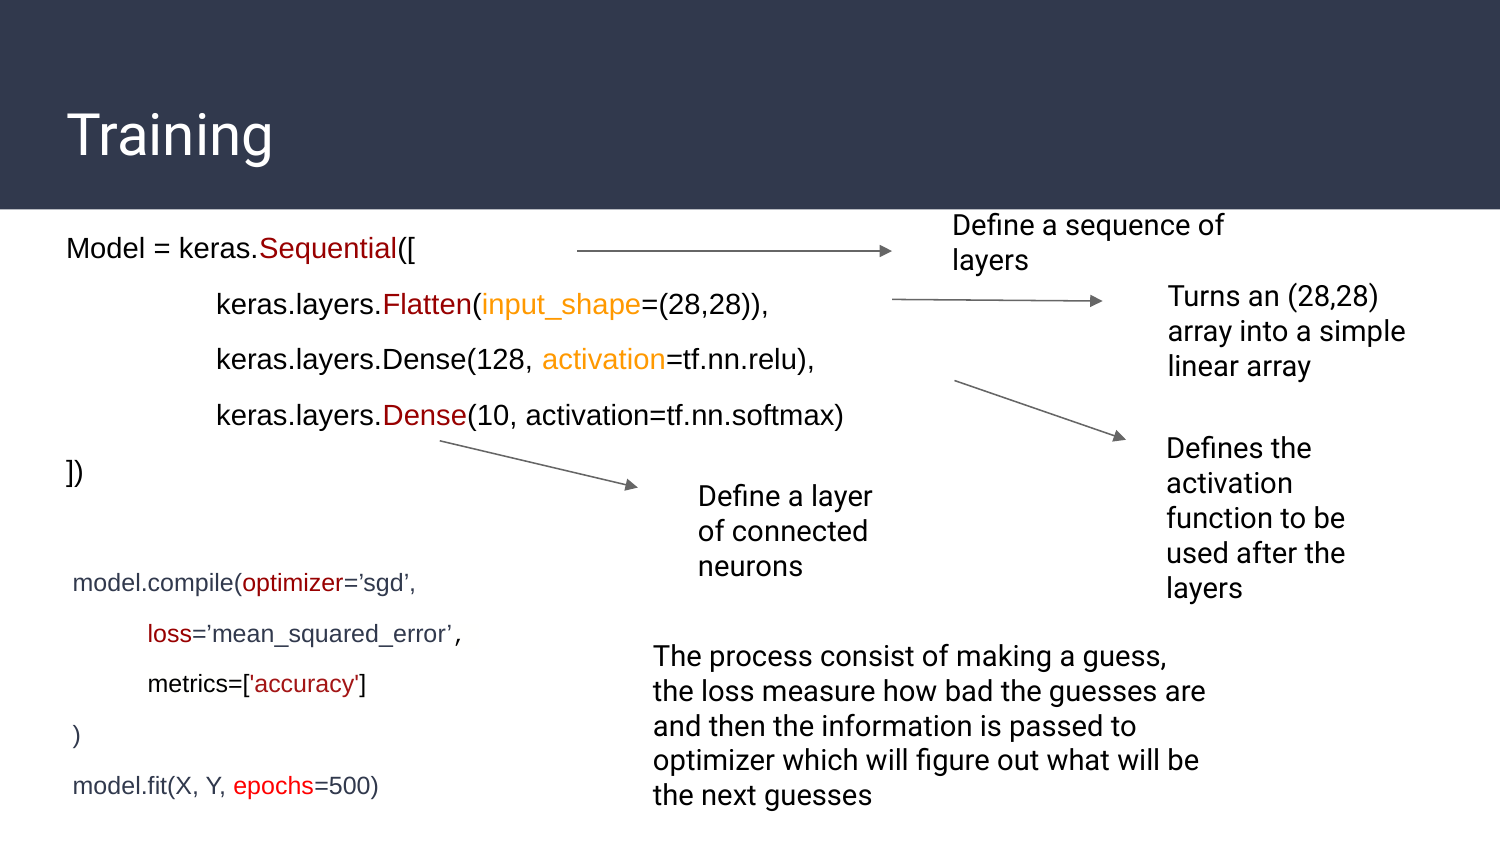

# Training
Define a sequence of layers
Model = keras.Sequential([
	keras.layers.Flatten(input_shape=(28,28)),
	keras.layers.Dense(128, activation=tf.nn.relu),
	keras.layers.Dense(10, activation=tf.nn.softmax)
])

Turns an (28,28) array into a simple linear array
Defines the activation function to be used after the layers
Define a layer of connected neurons
model.compile(optimizer=’sgd’,
loss=’mean_squared_error’,
metrics=['accuracy']
)
model.fit(X, Y, epochs=500)

The process consist of making a guess, the loss measure how bad the guesses are and then the information is passed to optimizer which will figure out what will be the next guesses